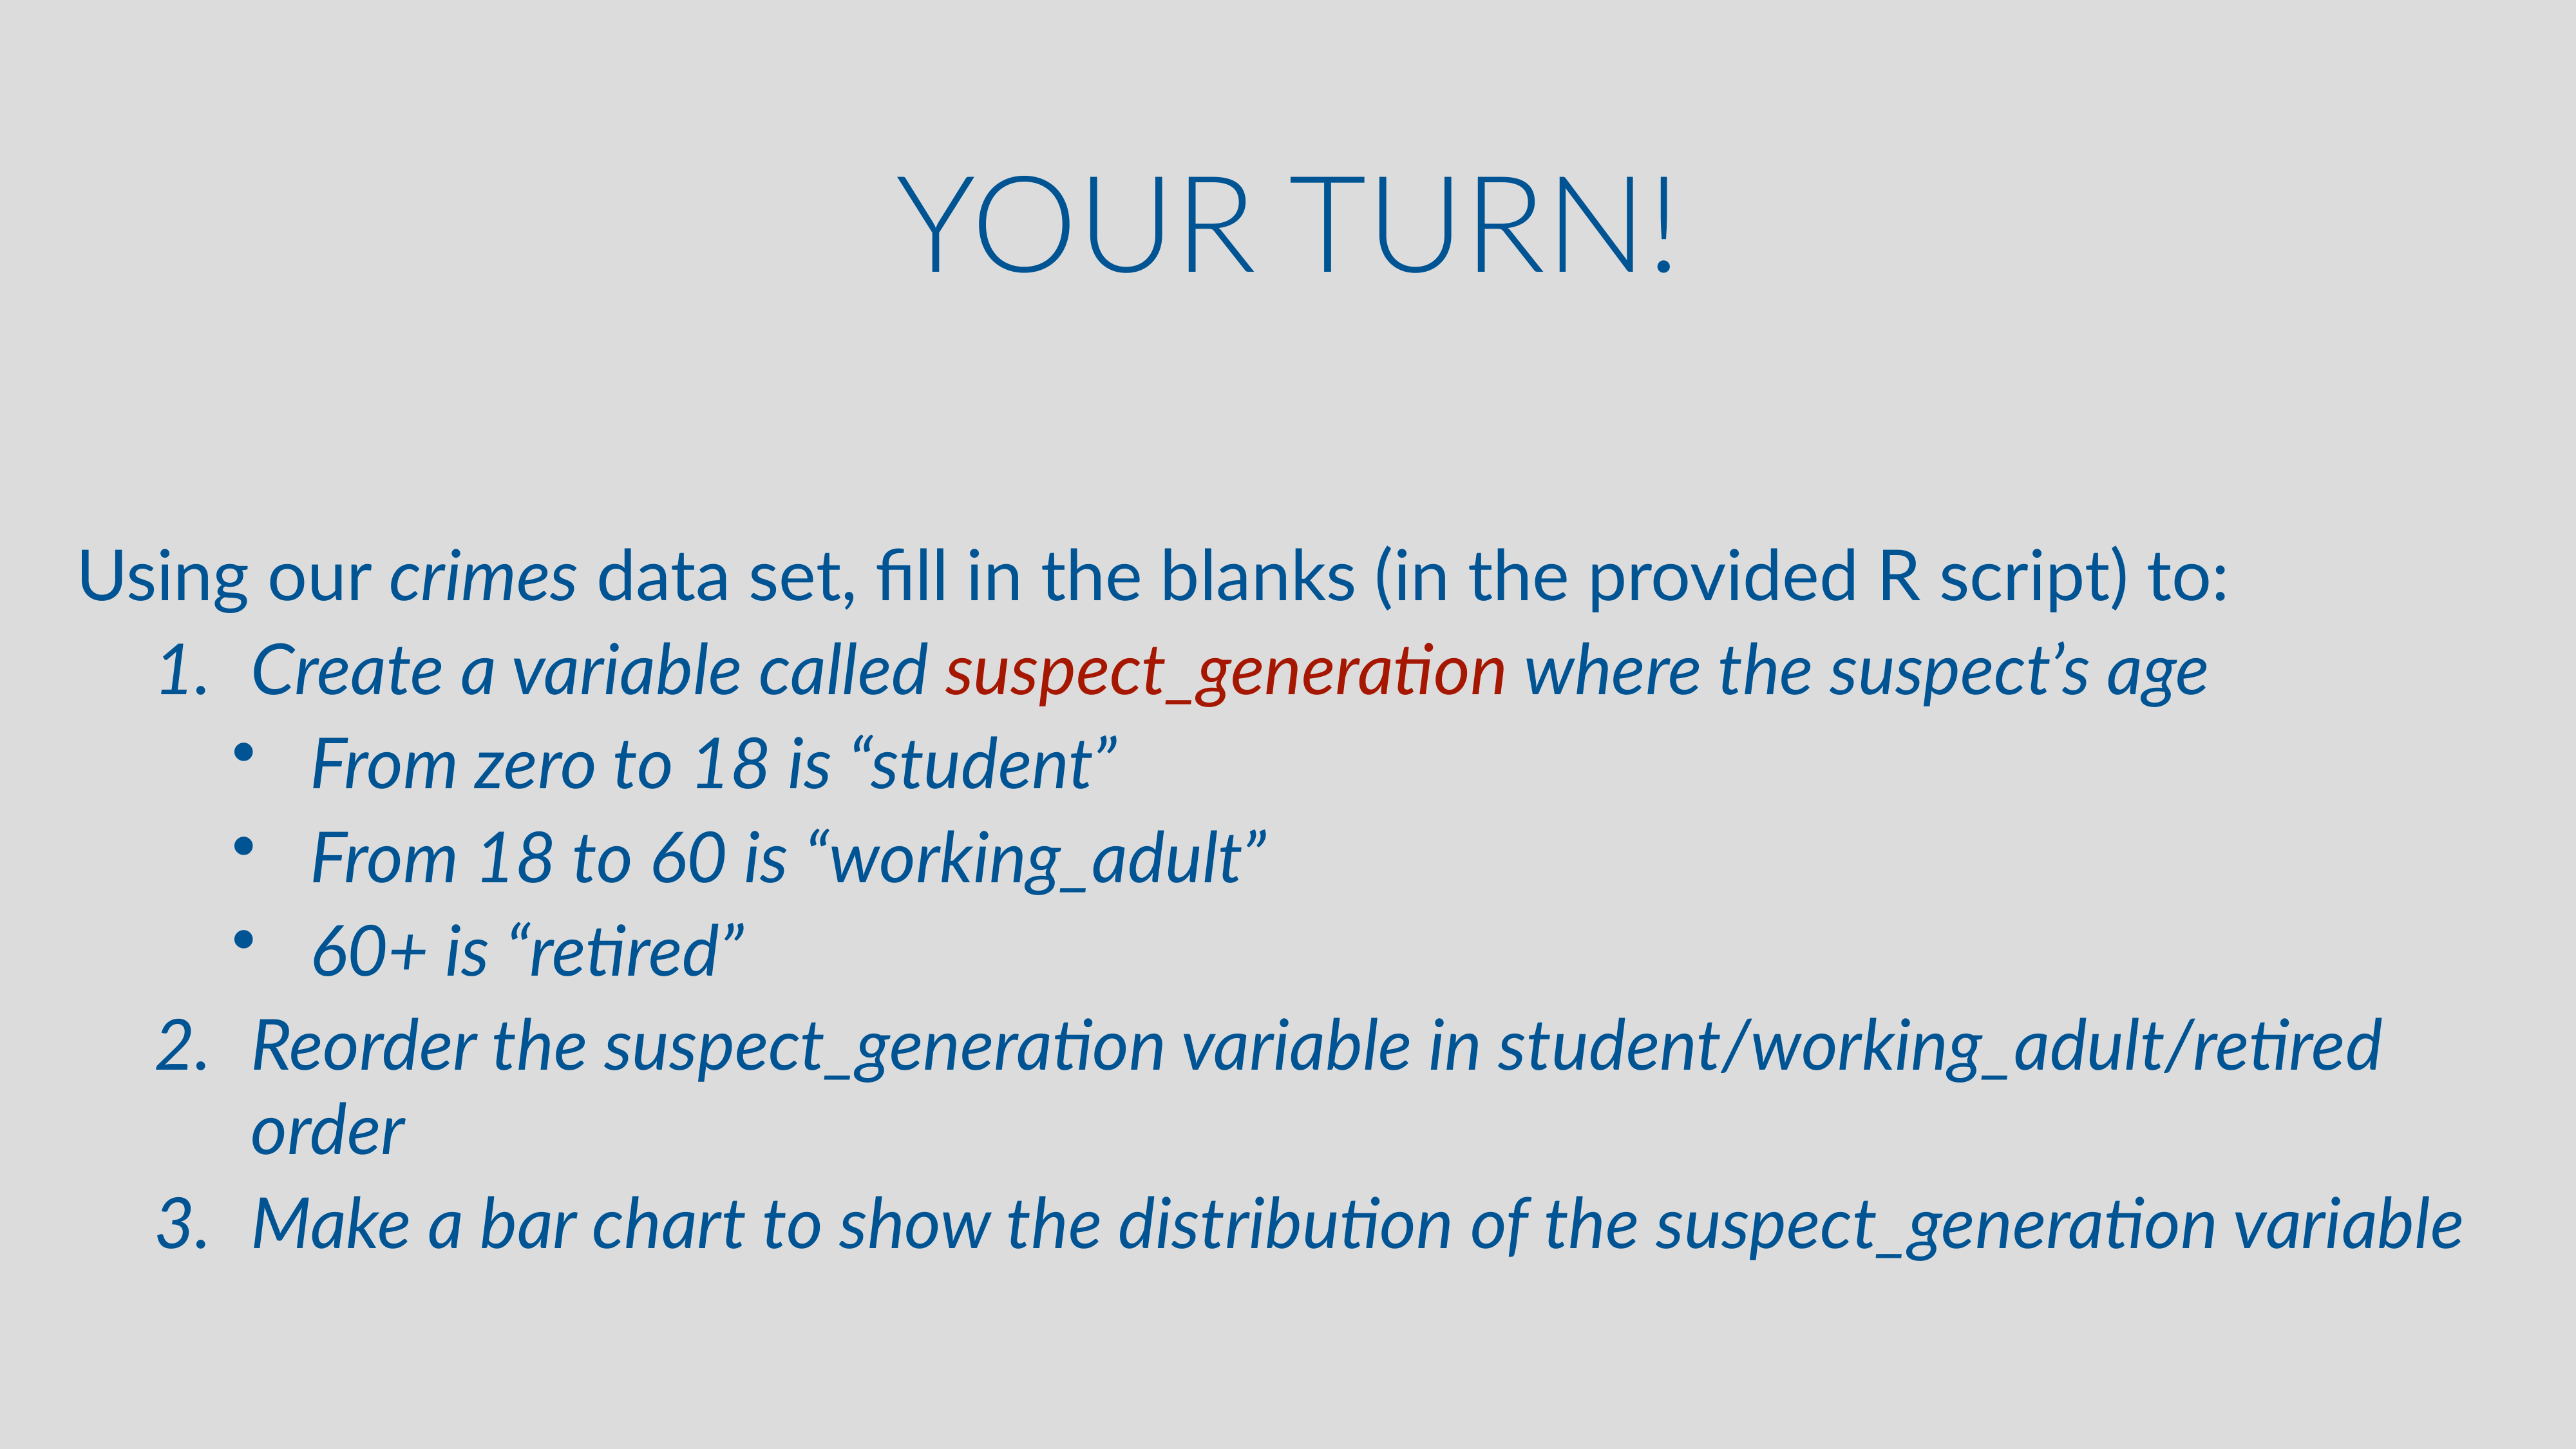

# Your turn!
Using our crimes data set, fill in the blanks (in the provided R script) to:
Create a variable called suspect_generation where the suspect’s age
From zero to 18 is “student”
From 18 to 60 is “working_adult”
60+ is “retired”
Reorder the suspect_generation variable in student/working_adult/retired order
Make a bar chart to show the distribution of the suspect_generation variable